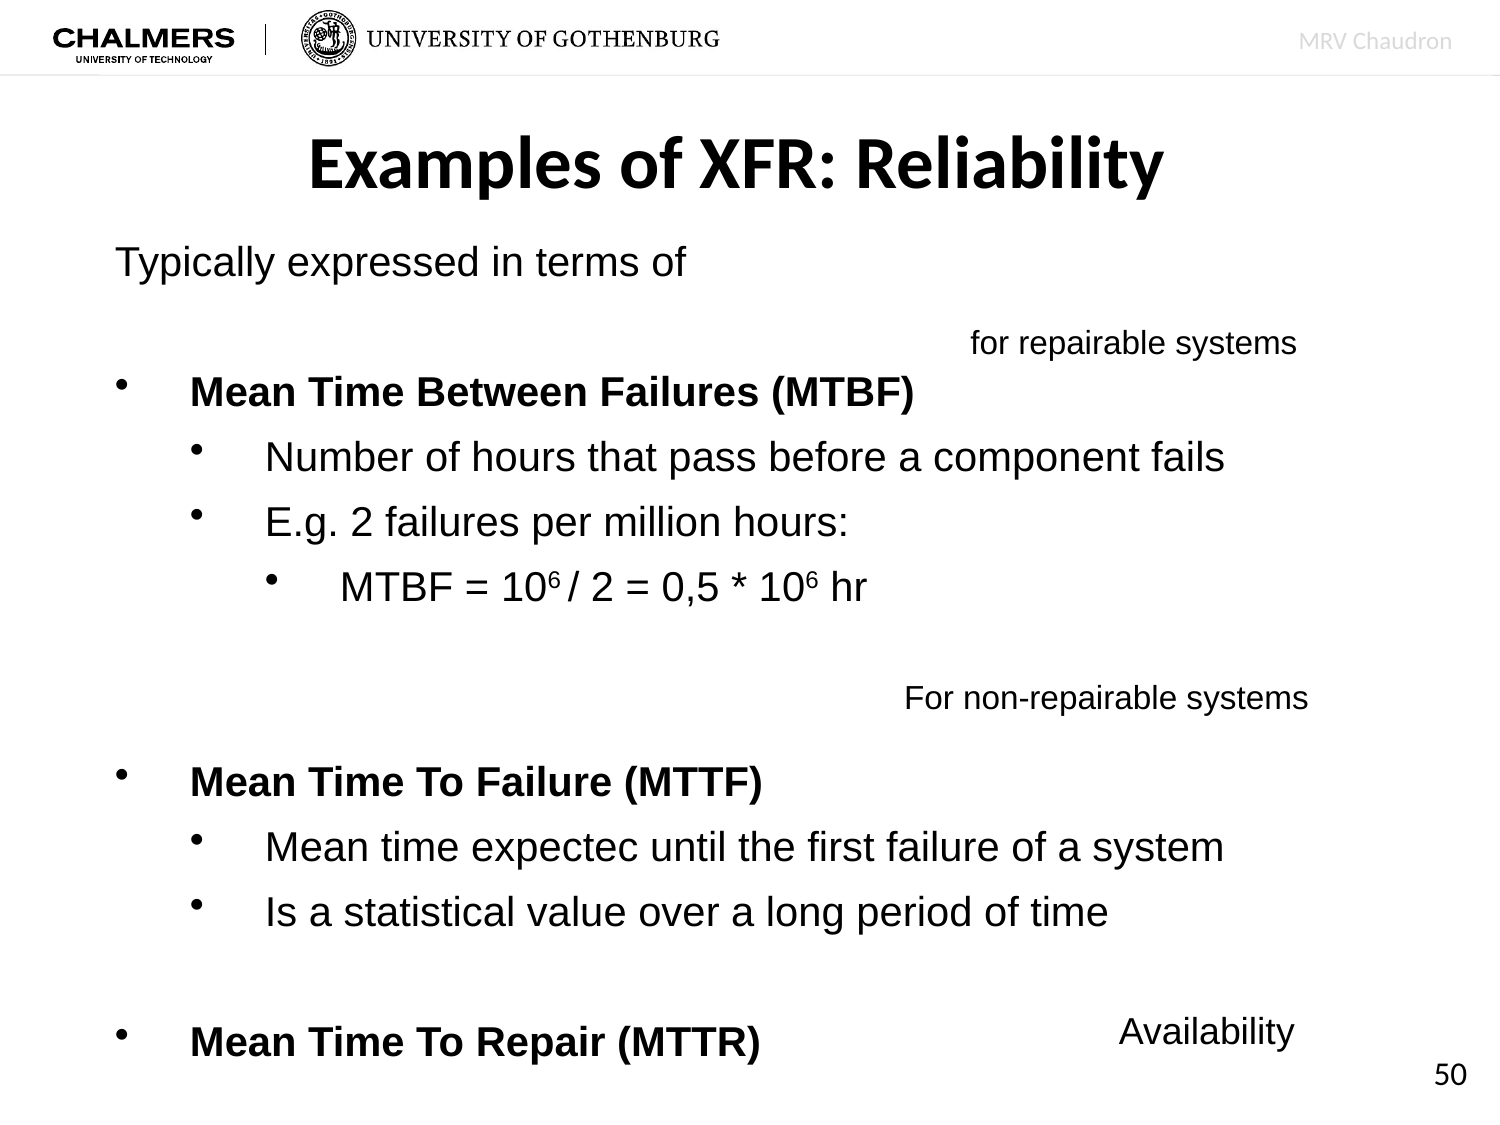

# Examples of XFR: Reliability
Typically expressed in terms of

Mean Time Between Failures (MTBF)
Number of hours that pass before a component fails
E.g. 2 failures per million hours:
MTBF = 106 / 2 = 0,5 * 106 hr

Mean Time To Failure (MTTF)
Mean time expectec until the first failure of a system
Is a statistical value over a long period of time

Mean Time To Repair (MTTR)
for repairable systems
For non-repairable systems
Availability
50